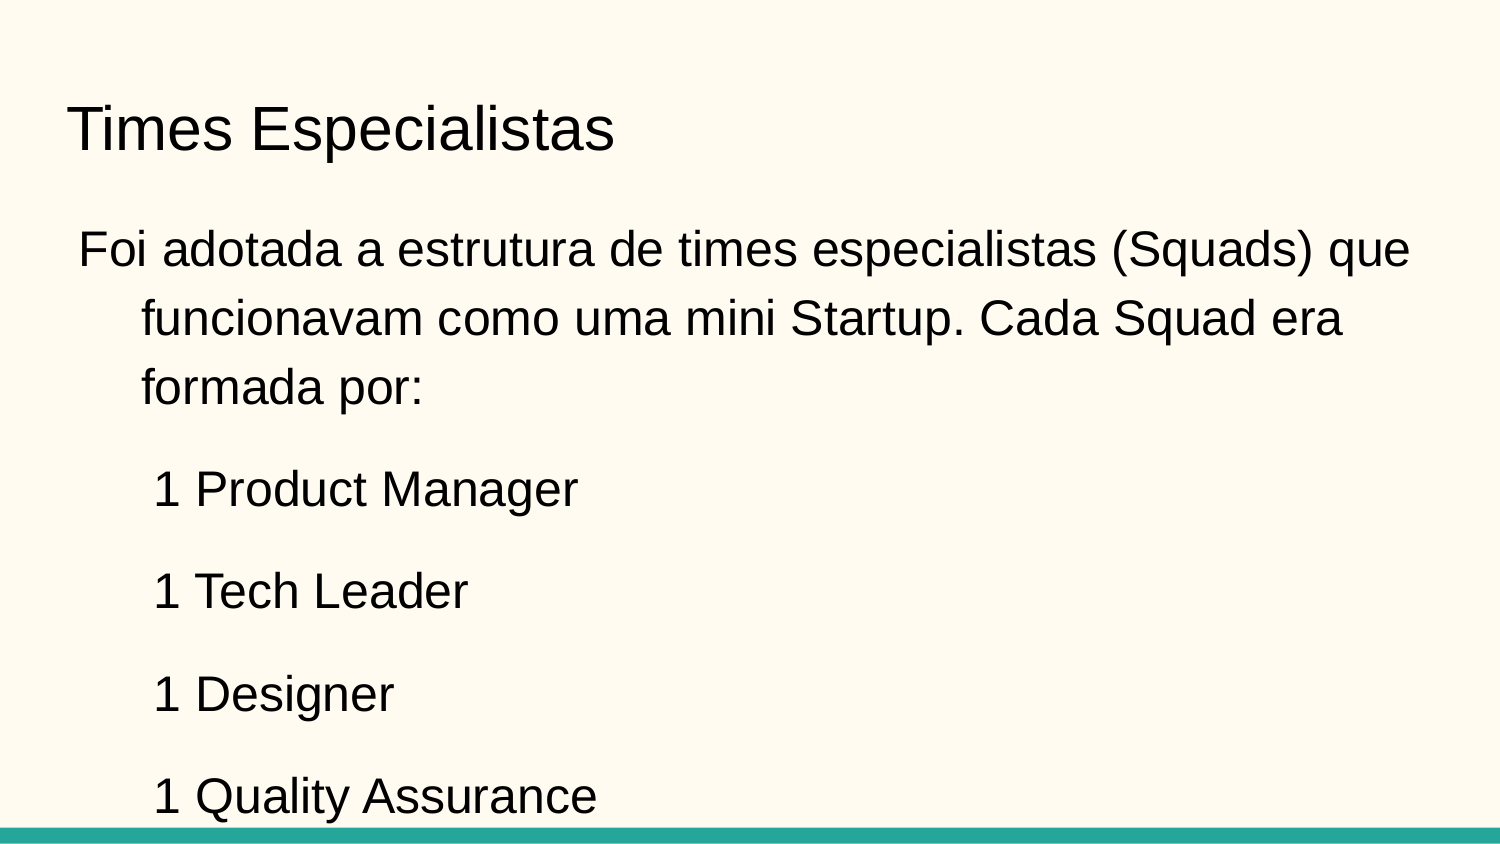

# Times Especialistas
Foi adotada a estrutura de times especialistas (Squads) que funcionavam como uma mini Startup. Cada Squad era formada por:
1 Product Manager
1 Tech Leader
1 Designer
1 Quality Assurance
2 a 4 Engenheiros de Software